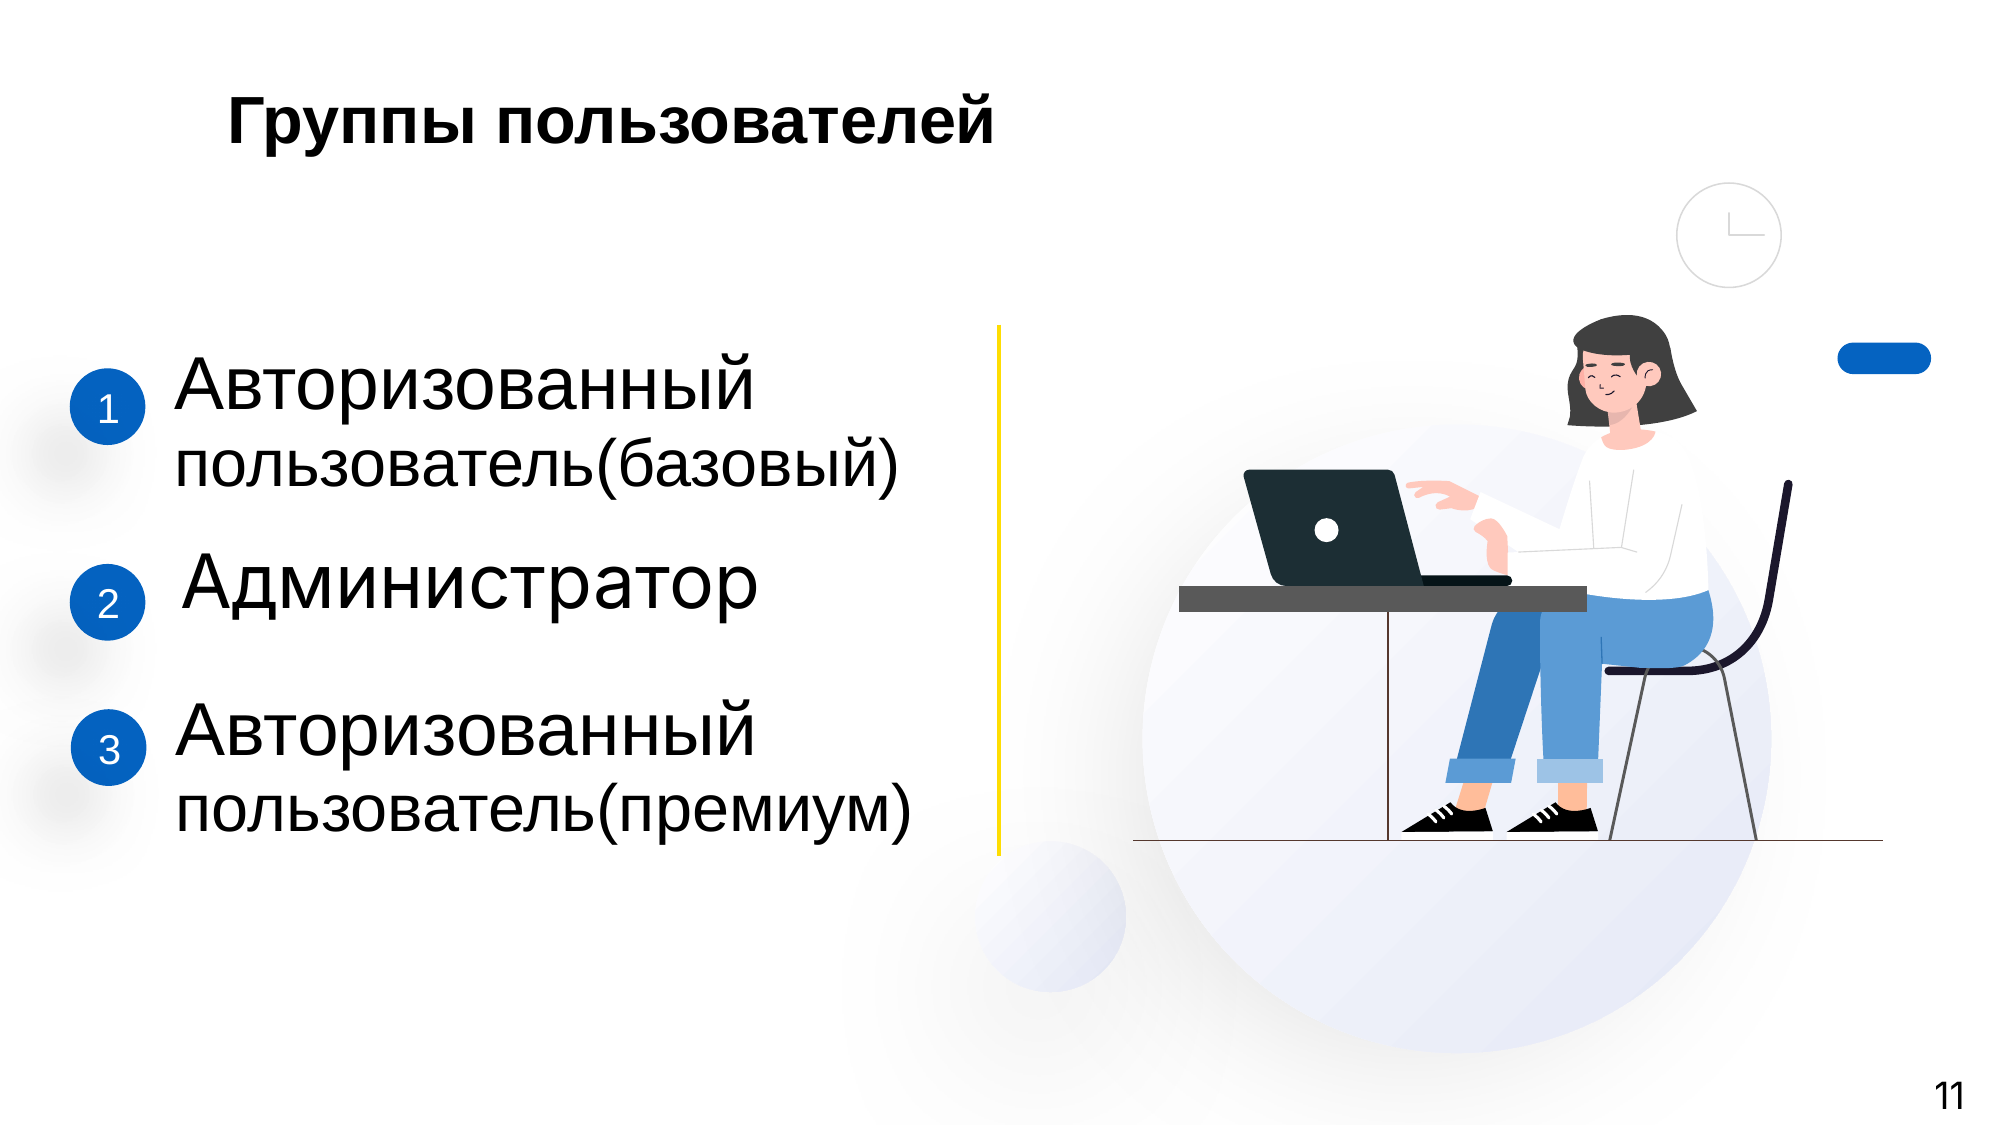

Группы пользователей

1

Авторизованный

пользователь(базовый)

2

Администратор
3

Авторизованный

пользователь(премиум)

11